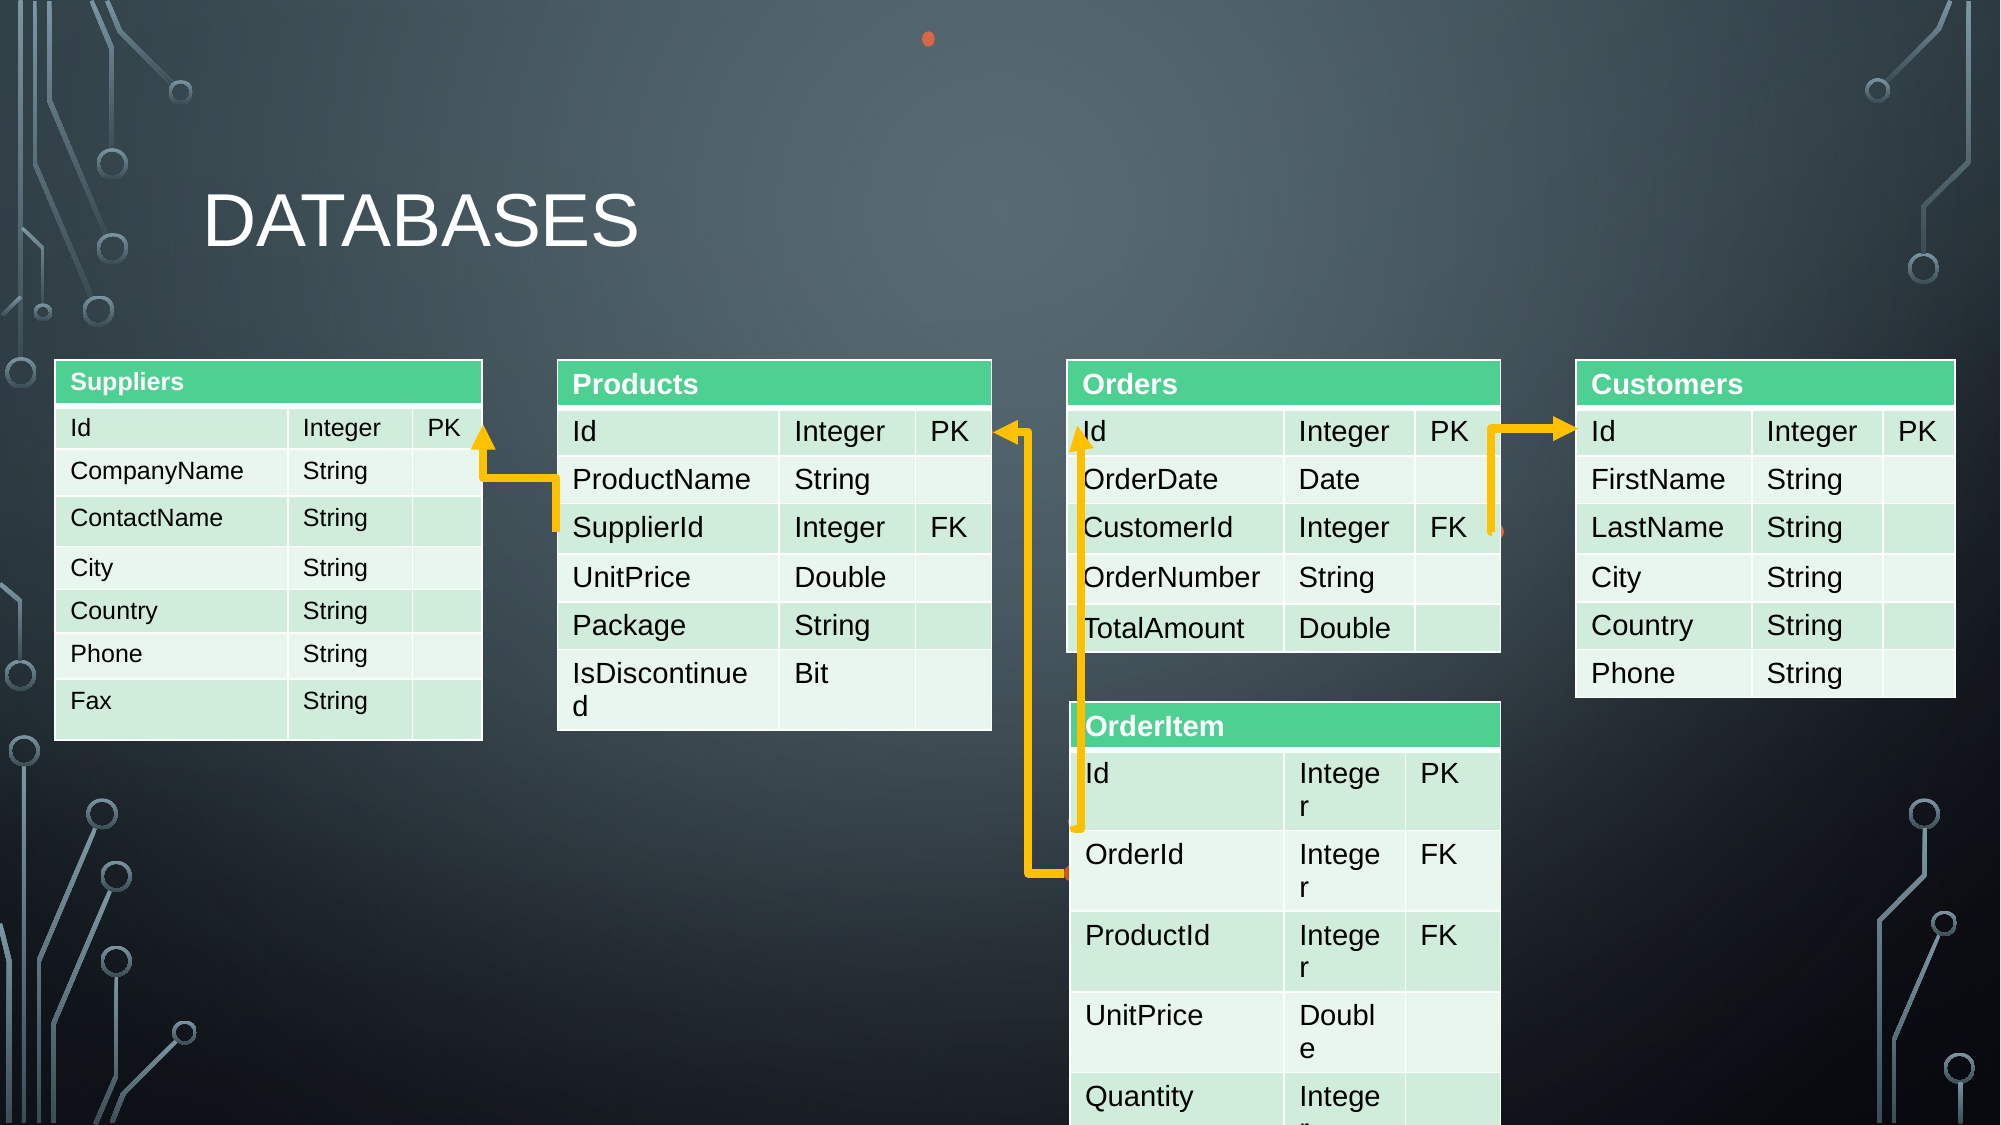

# Databases
| Suppliers |  |  |
| --- | --- | --- |
| Id | Integer | PK |
| CompanyName | String |  |
| ContactName | String |  |
| City | String |  |
| Country | String |  |
| Phone | String |  |
| Fax | String |  |
| Products |  |  |
| --- | --- | --- |
| Id | Integer | PK |
| ProductName | String |  |
| SupplierId | Integer | FK |
| UnitPrice | Double |  |
| Package | String |  |
| IsDiscontinued | Bit |  |
| Orders |  |  |
| --- | --- | --- |
| Id | Integer | PK |
| OrderDate | Date |  |
| CustomerId | Integer | FK |
| OrderNumber | String |  |
| TotalAmount | Double |  |
| Customers |  |  |
| --- | --- | --- |
| Id | Integer | PK |
| FirstName | String |  |
| LastName | String |  |
| City | String |  |
| Country | String |  |
| Phone | String |  |

| OrderItem |  |  |
| --- | --- | --- |
| Id | Integer | PK |
| OrderId | Integer | FK |
| ProductId | Integer | FK |
| UnitPrice | Double |  |
| Quantity | Integer |  |